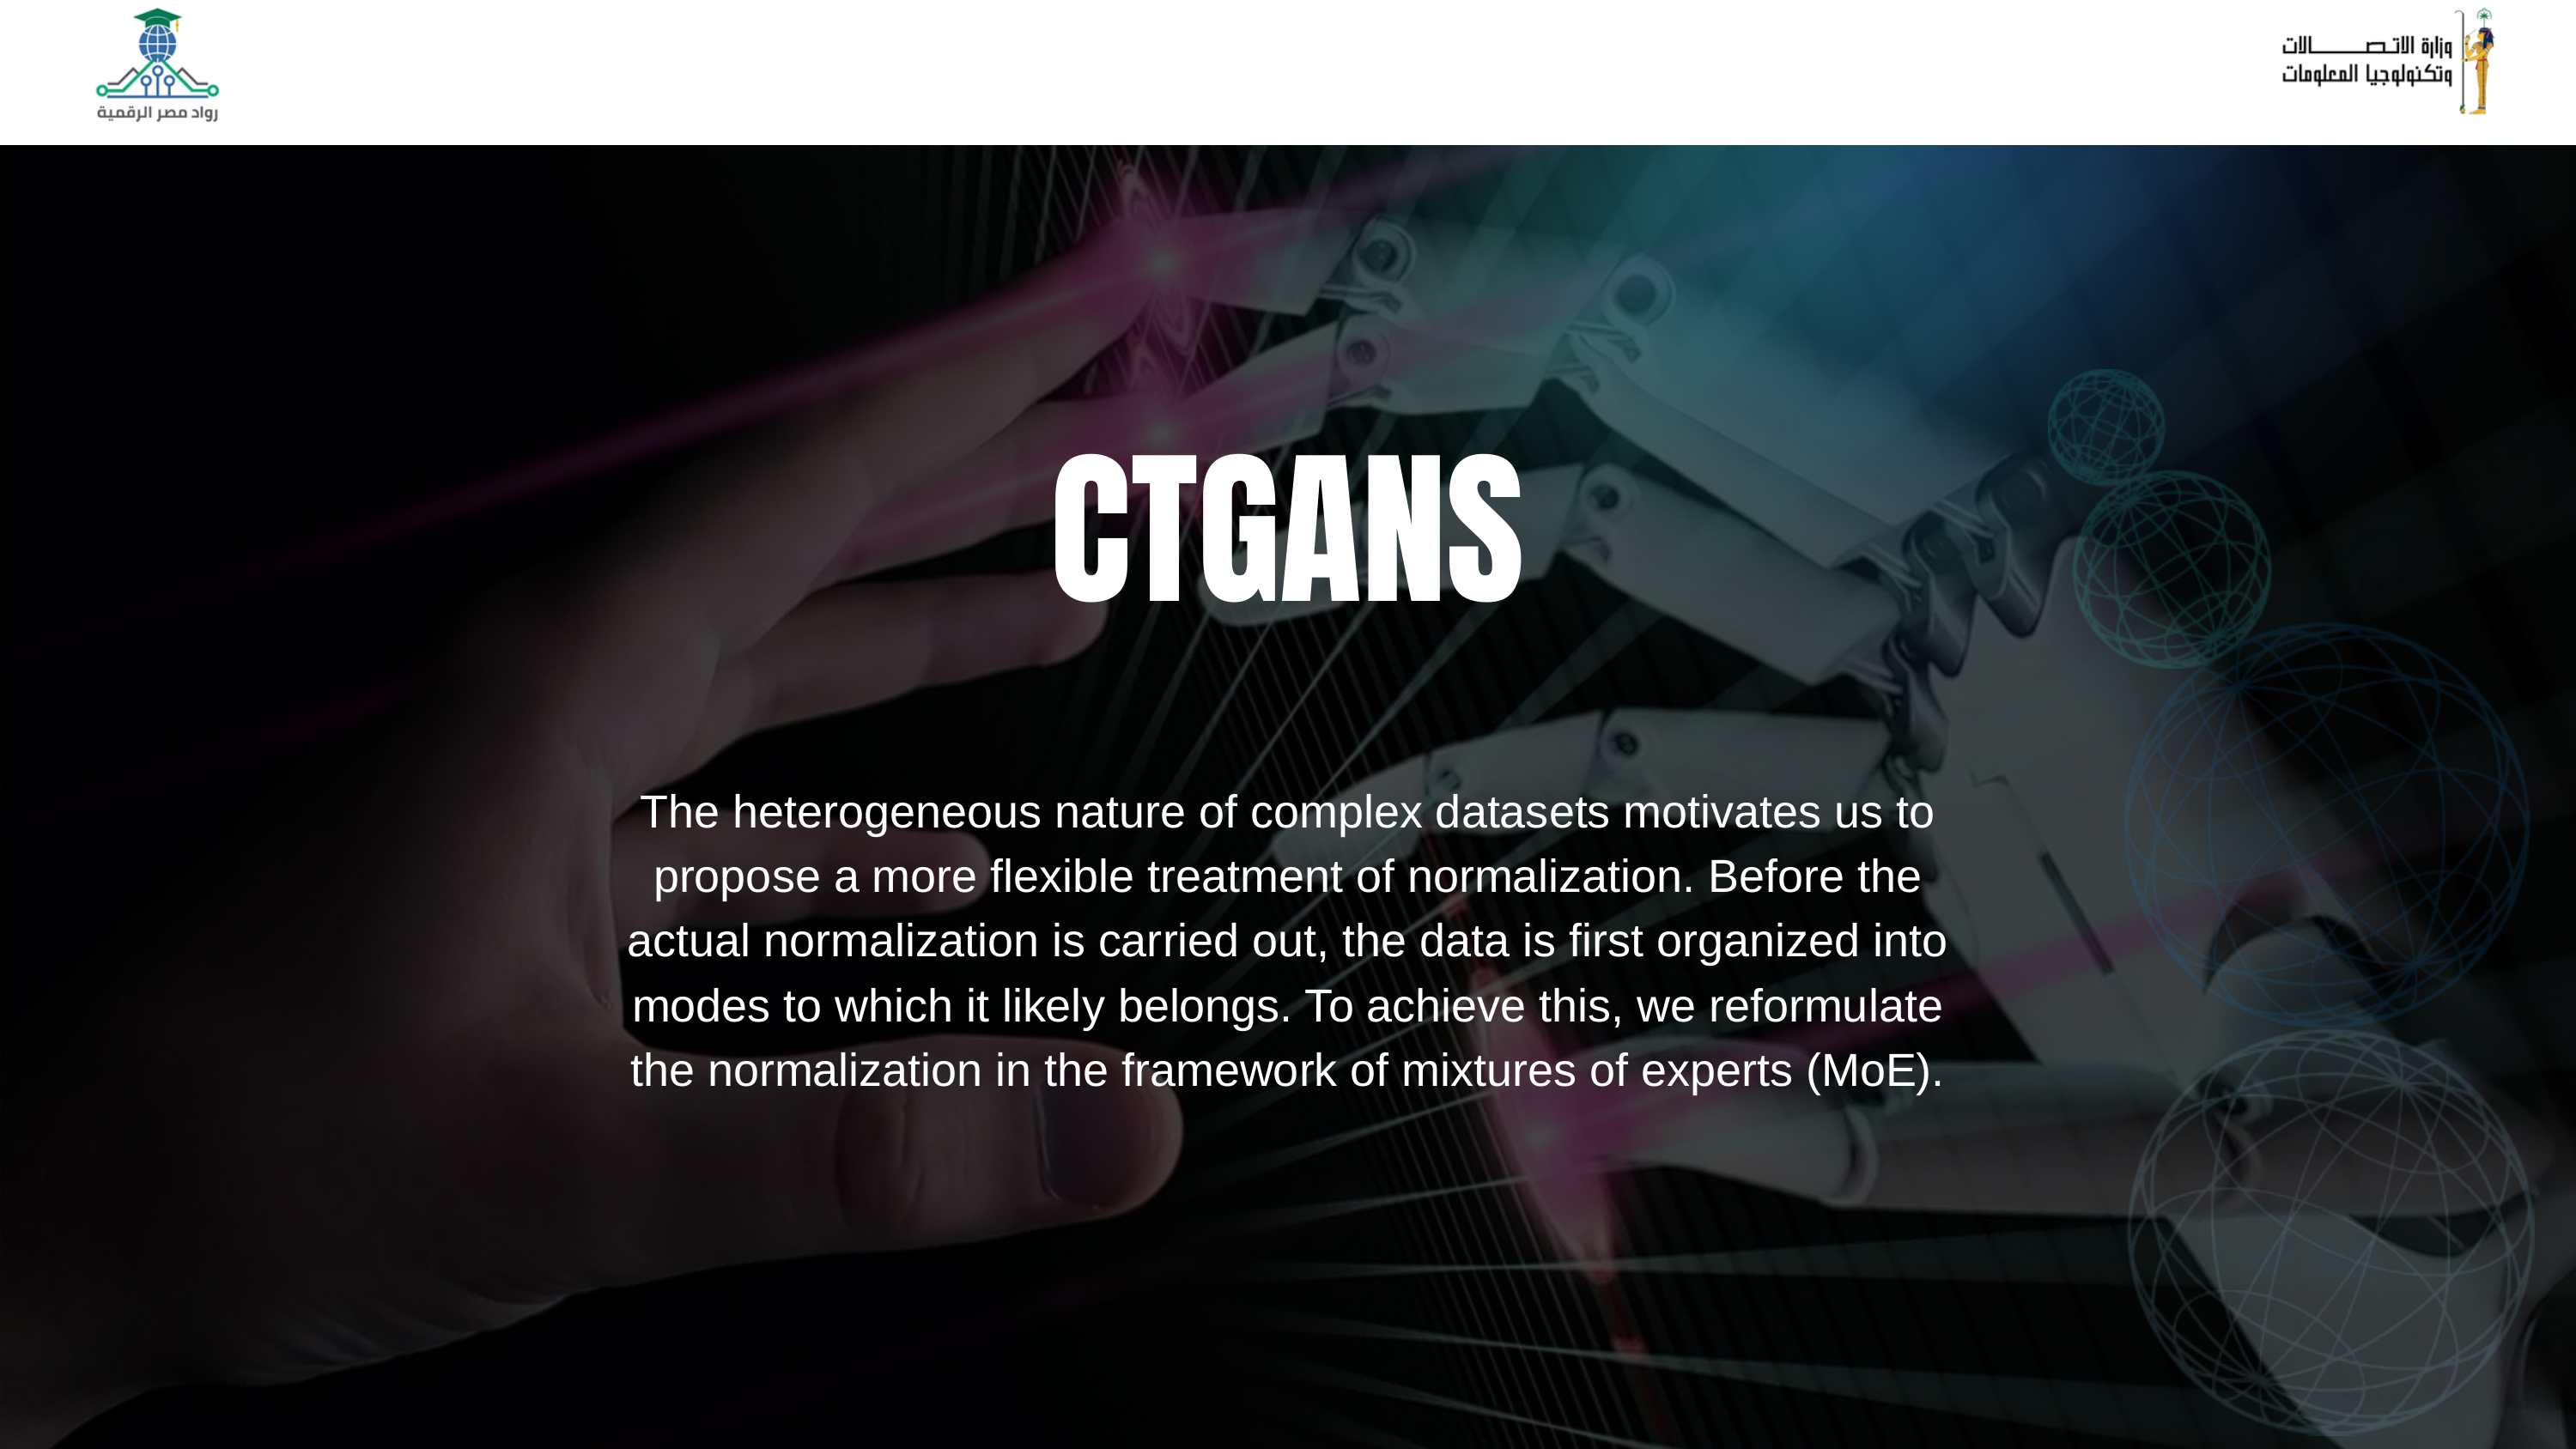

CTGANS
The heterogeneous nature of complex datasets motivates us to propose a more flexible treatment of normalization. Before the actual normalization is carried out, the data is first organized into modes to which it likely belongs. To achieve this, we reformulate the normalization in the framework of mixtures of experts (MoE).